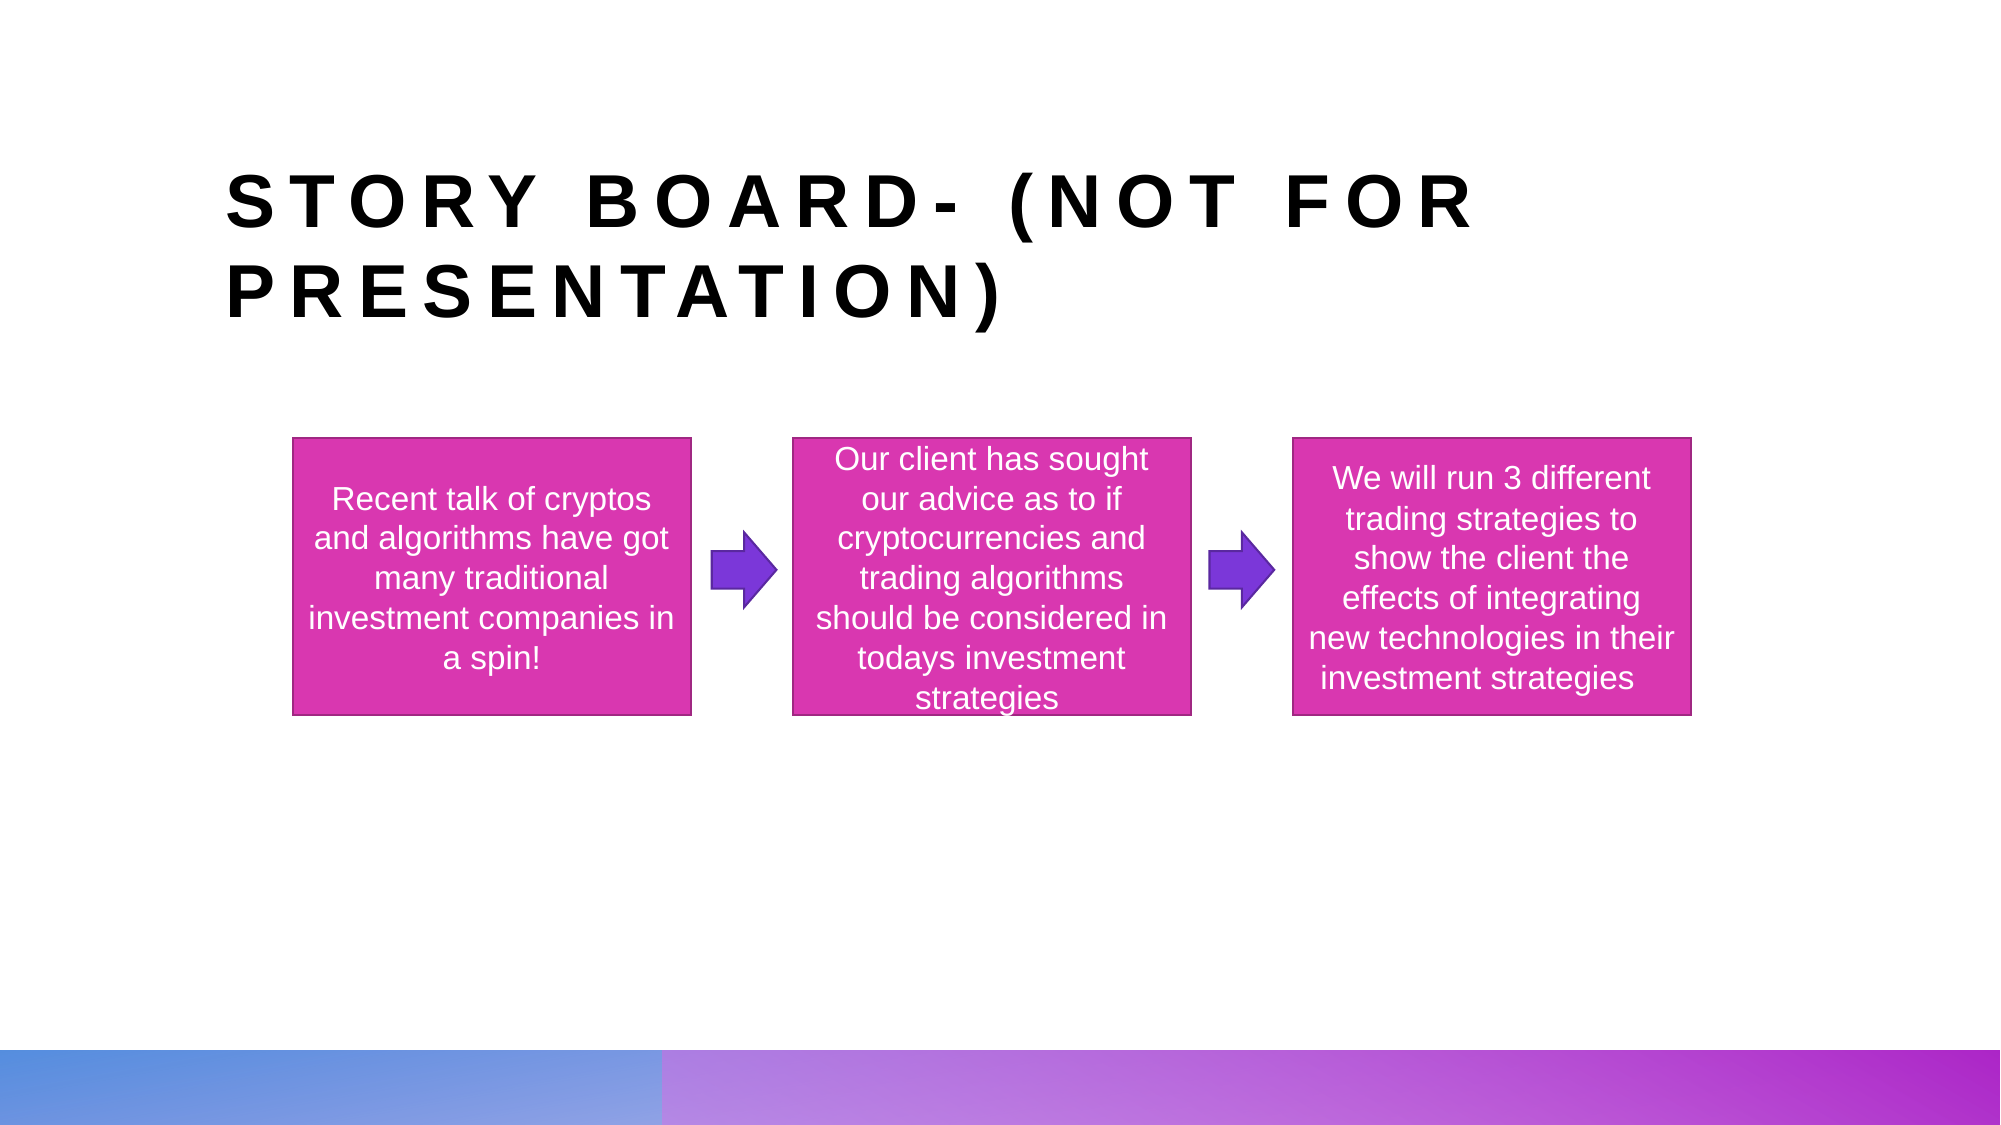

# Story Board- (not for presentation)
Recent talk of cryptos and algorithms have got many traditional investment companies in a spin!
Our client has sought our advice as to if cryptocurrencies and trading algorithms should be considered in todays investment strategies
We will run 3 different trading strategies to show the client the effects of integrating new technologies in their investment strategies